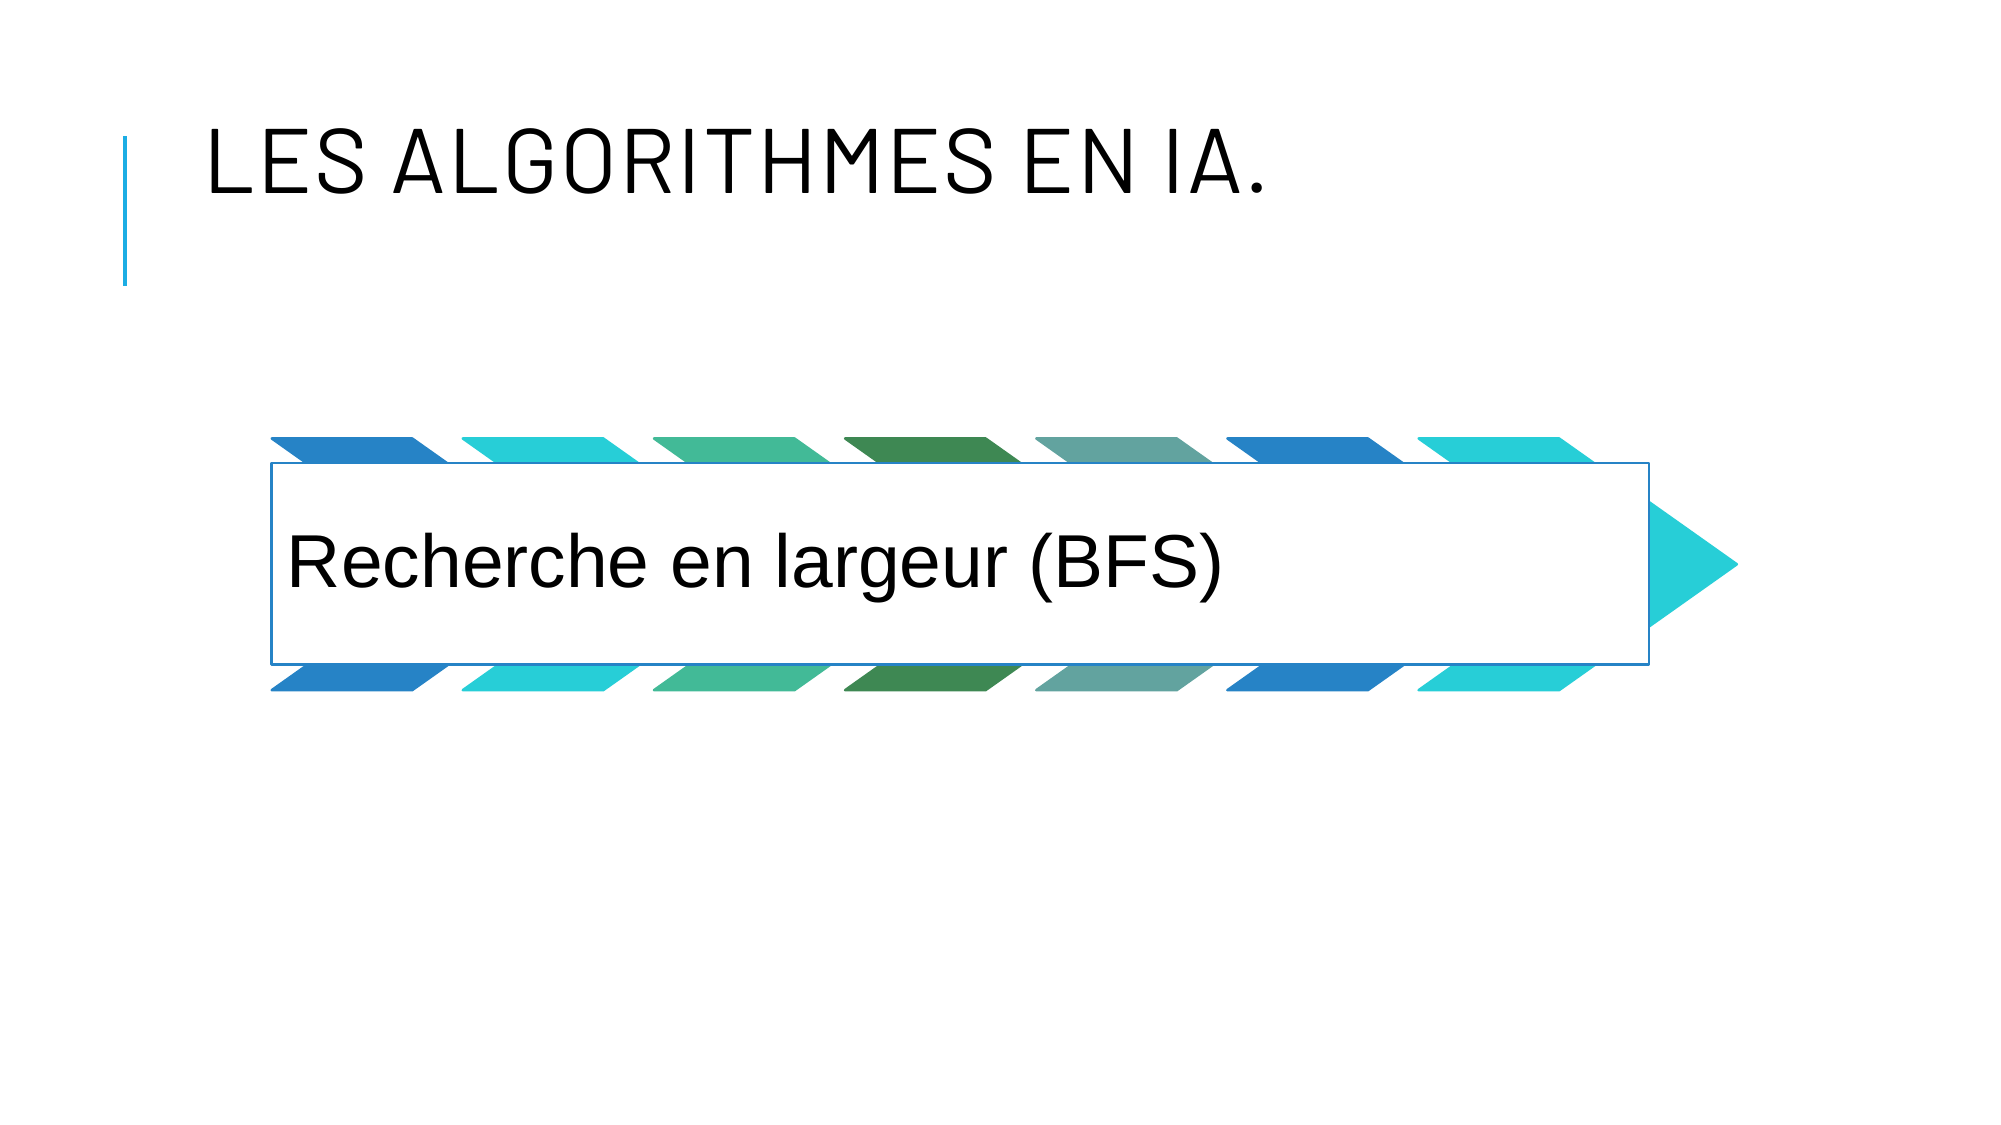

# les algorithmes en ia.

Recherche en largeur (BFS)